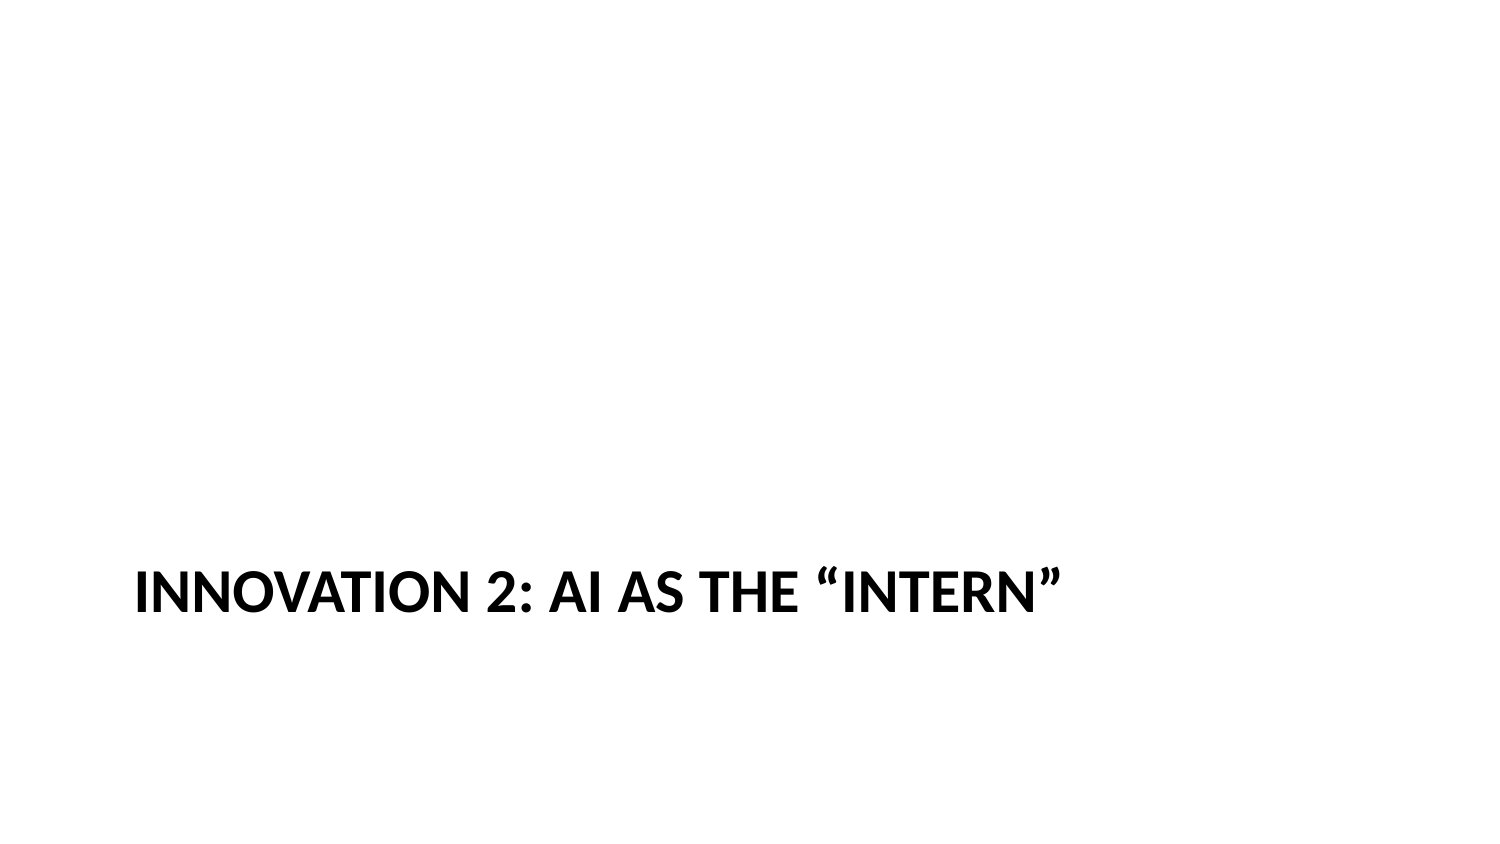

# Innovation 2: AI as the “Intern”